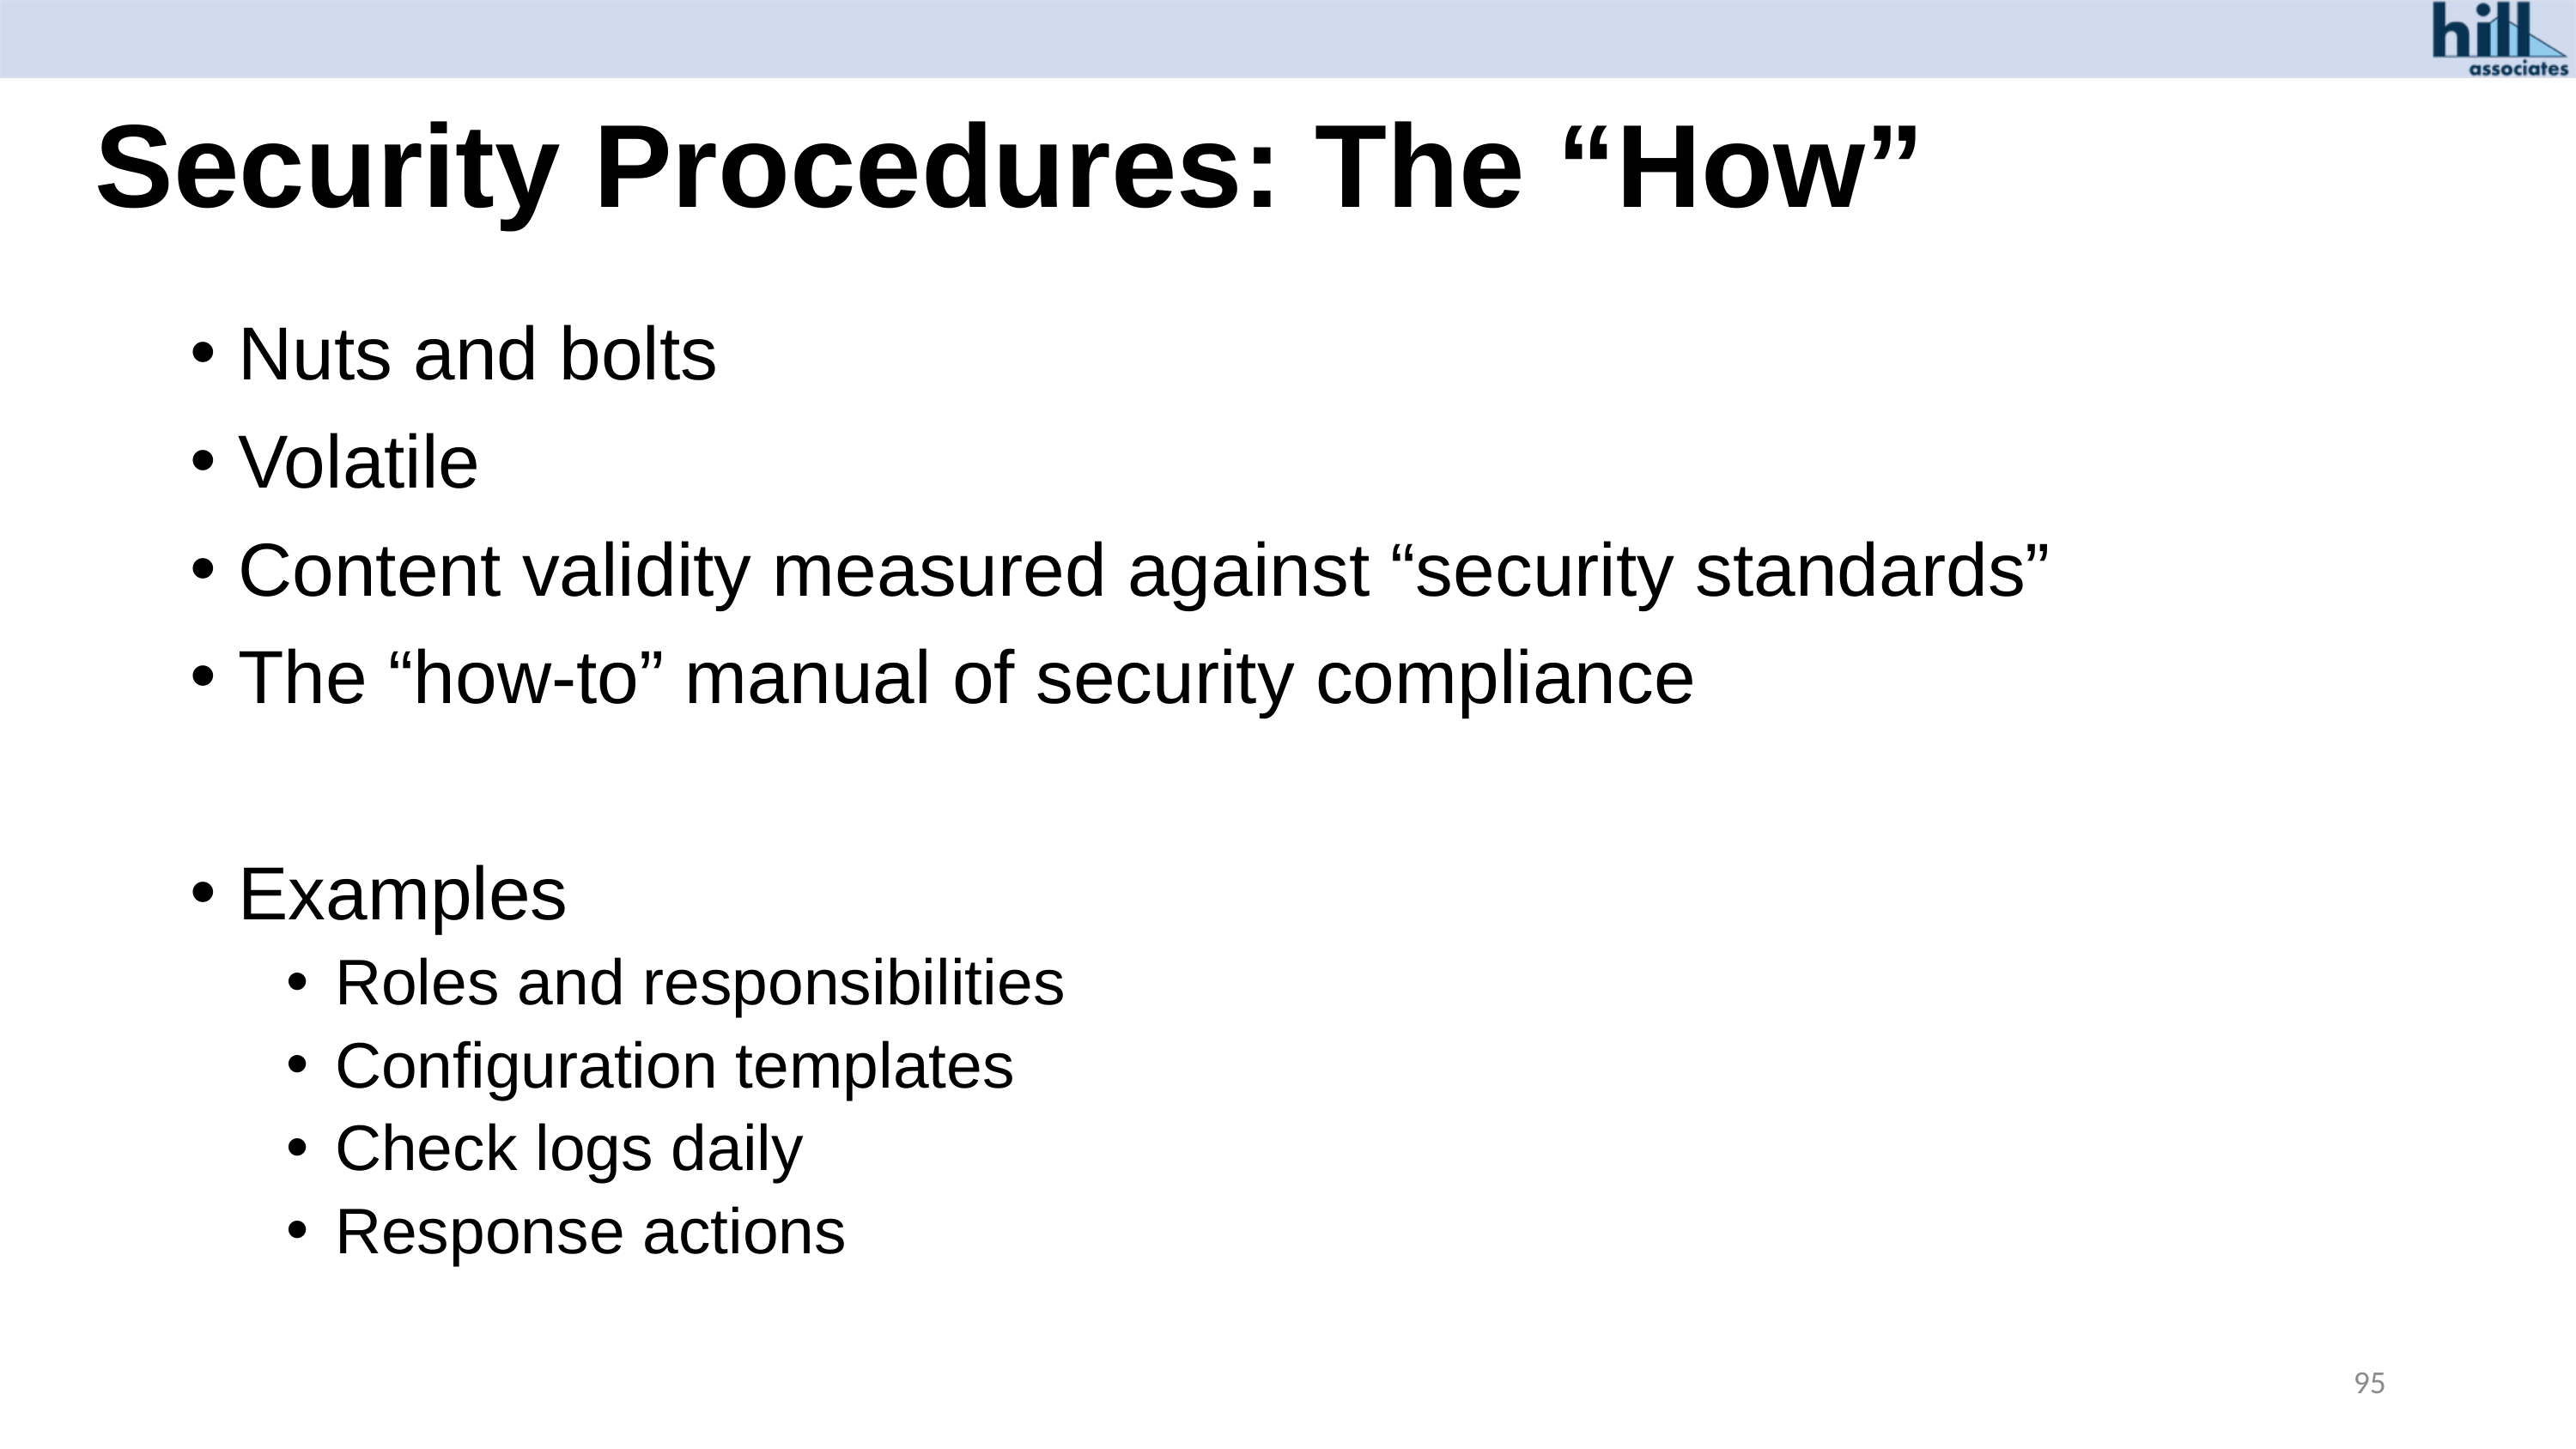

# Security Procedures: The “How”
Nuts and bolts
Volatile
Content validity measured against “security standards”
The “how-to” manual of security compliance

Examples
Roles and responsibilities
Configuration templates
Check logs daily
Response actions

95